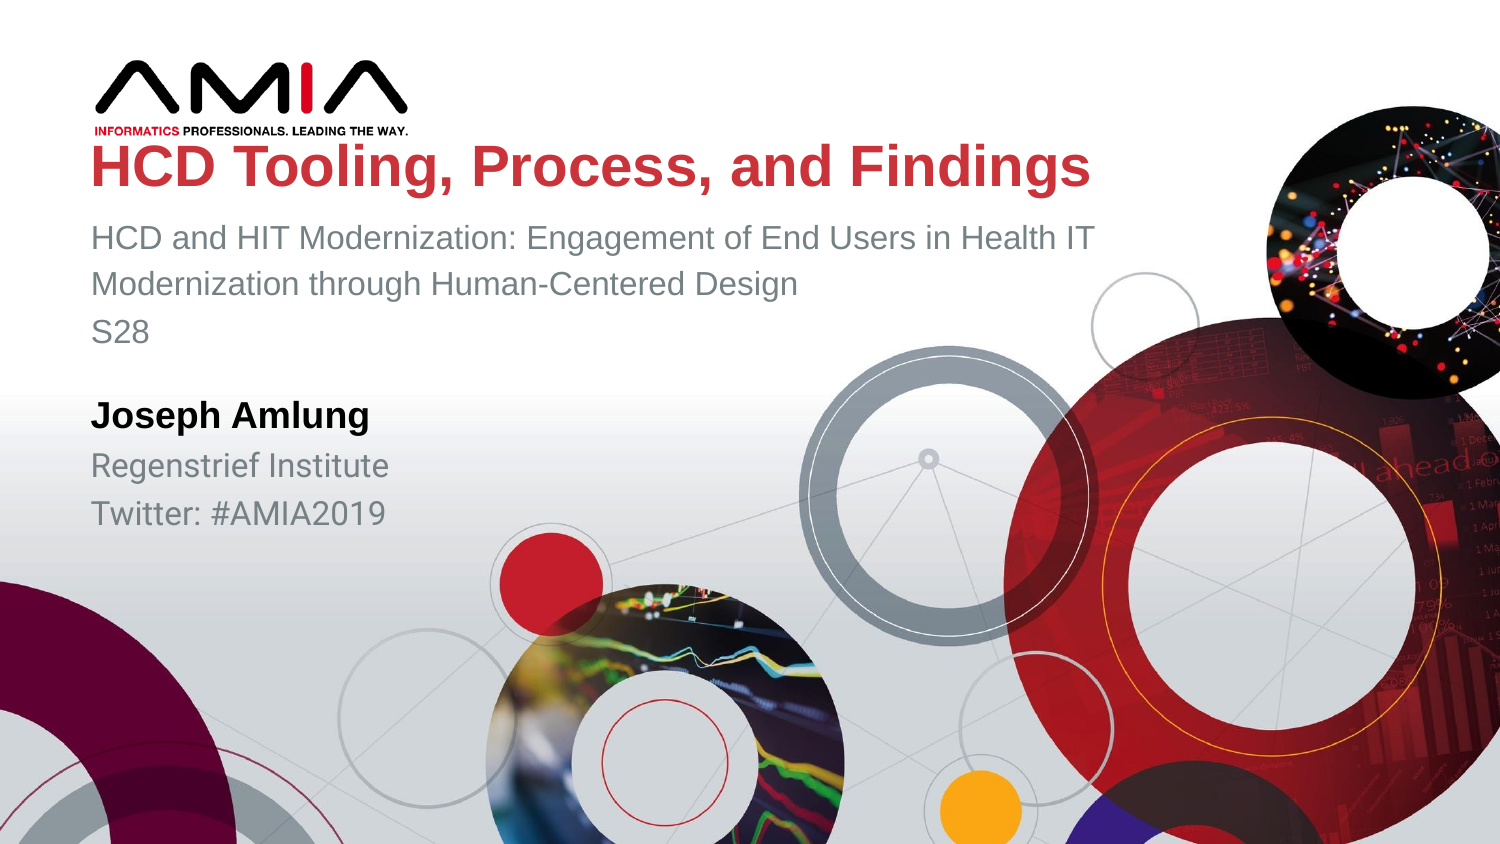

HCD Tooling, Process, and Findings
HCD and HIT Modernization: Engagement of End Users in Health IT Modernization through Human-Centered Design
S28
Joseph Amlung
Regenstrief Institute
Twitter: #AMIA2019